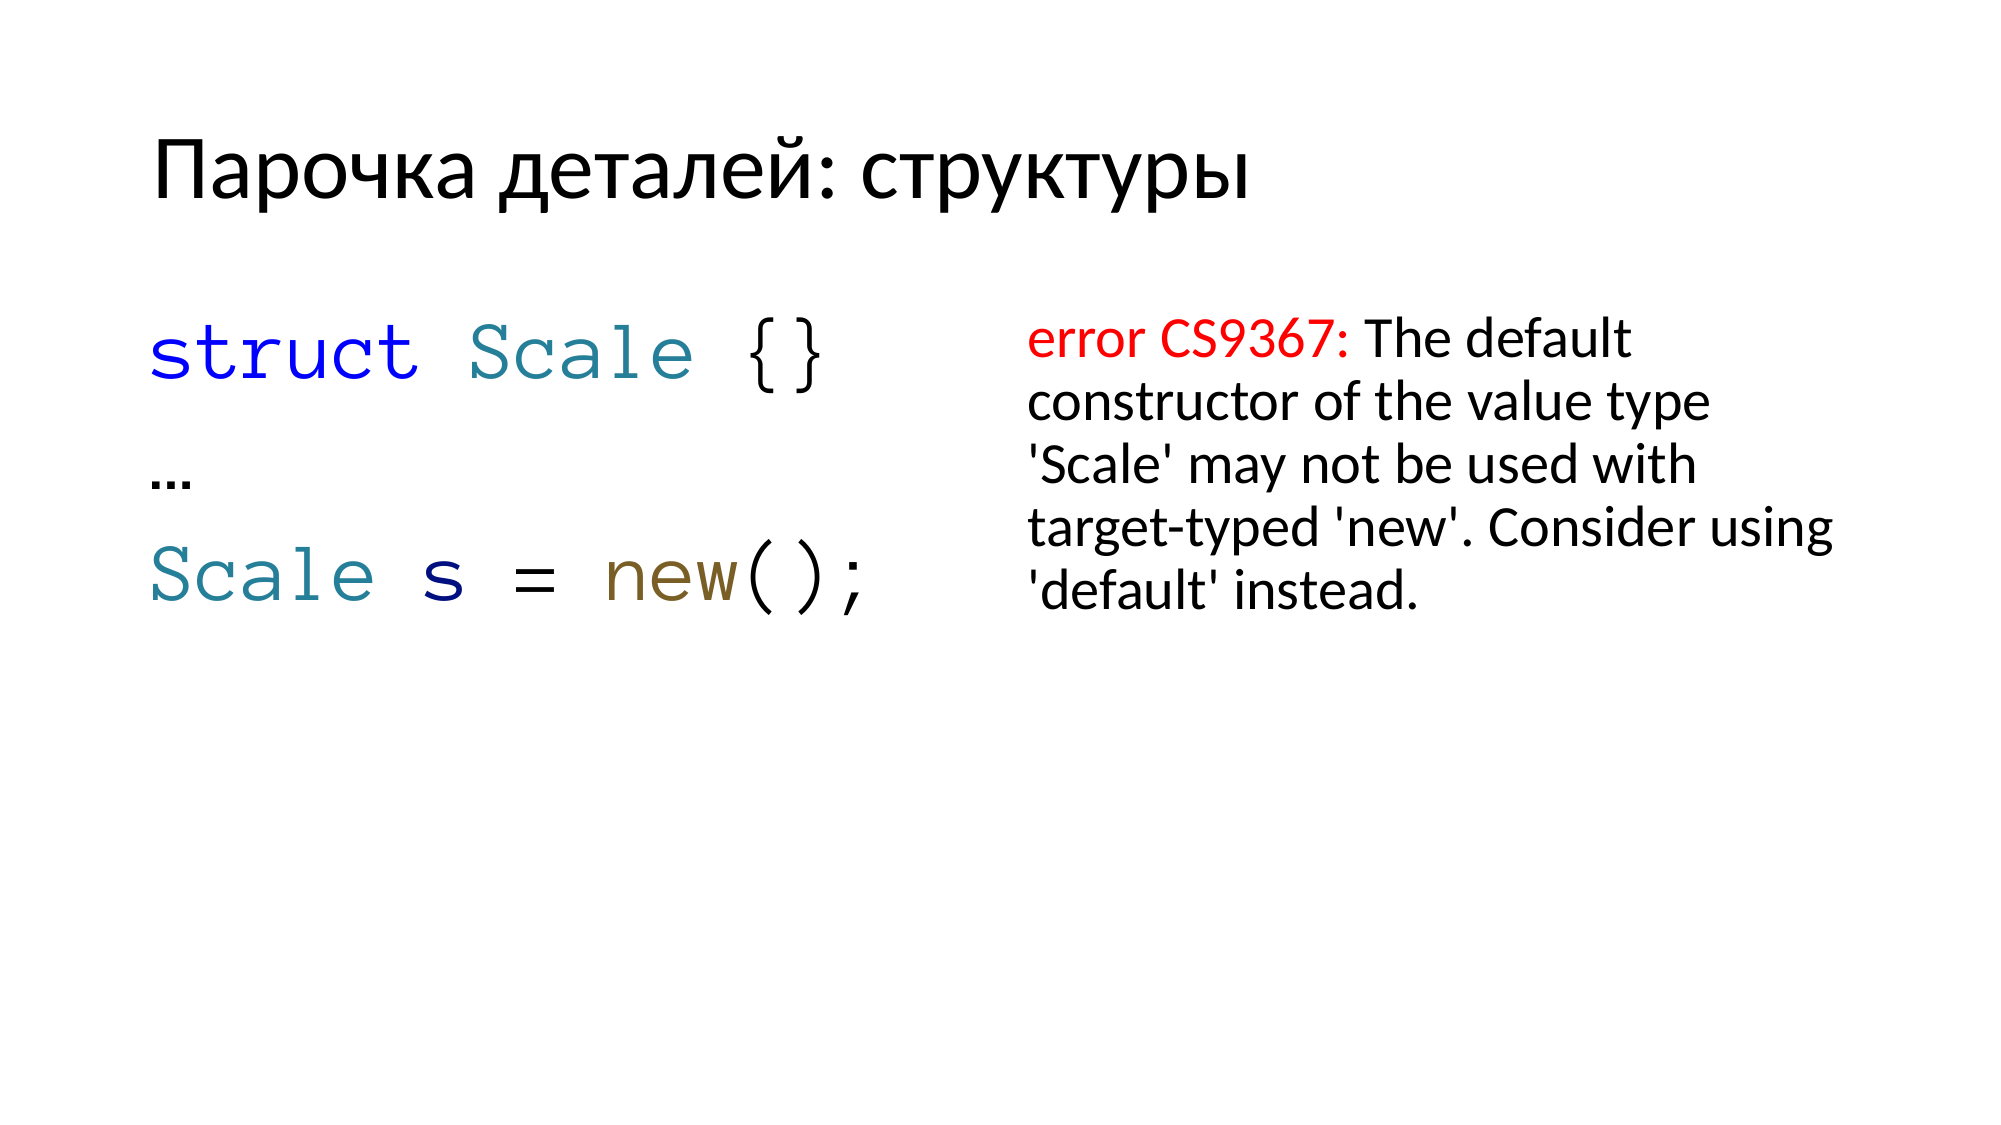

# Парочка деталей: структуры
struct Scale {}
…
Scale s = new();

error CS9367: The default constructor of the value type 'Scale' may not be used with target-typed 'new'. Consider using 'default' instead.